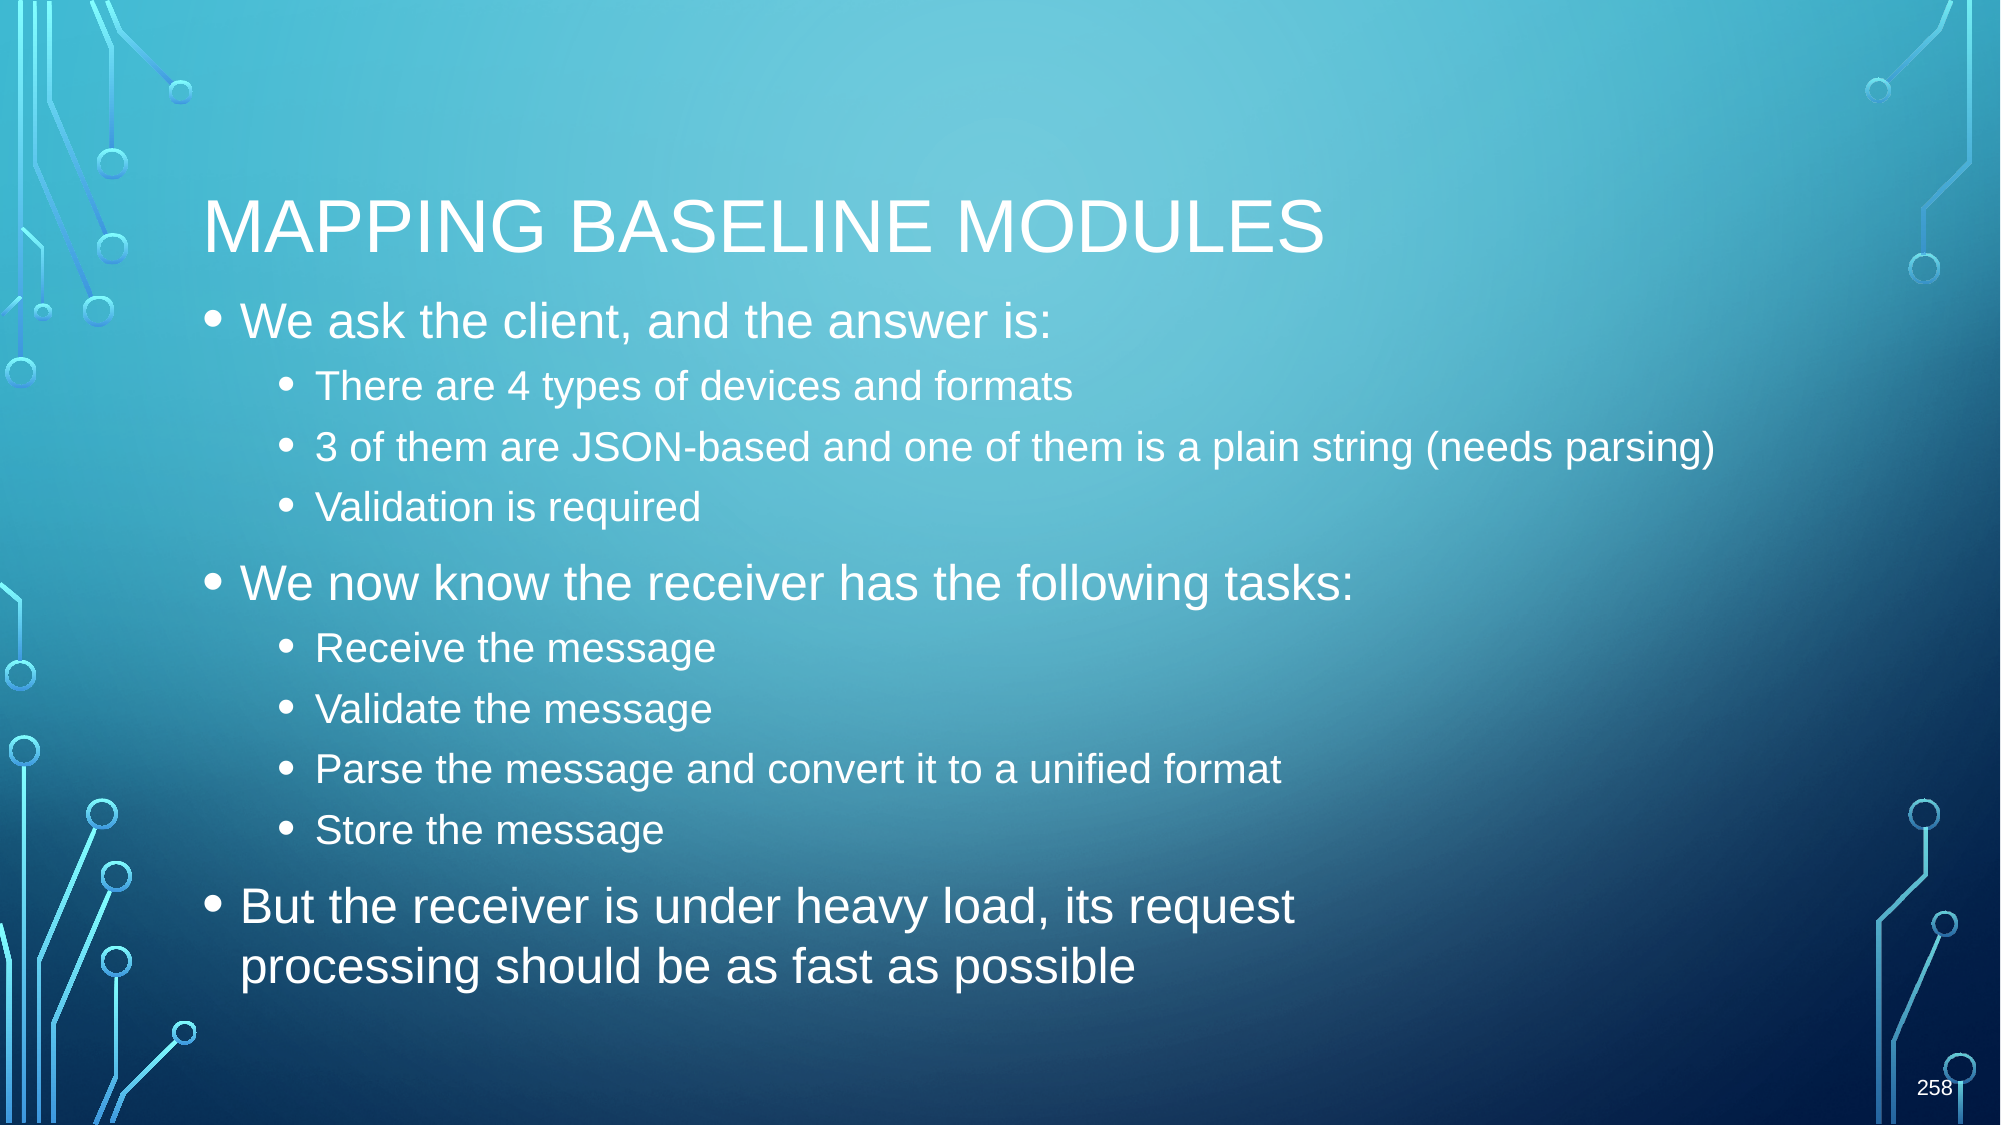

# Mapping baseline Modules
We ask the client, and the answer is:
There are 4 types of devices and formats
3 of them are JSON-based and one of them is a plain string (needs parsing)
Validation is required
We now know the receiver has the following tasks:
Receive the message
Validate the message
Parse the message and convert it to a unified format
Store the message
But the receiver is under heavy load, its request
processing should be as fast as possible

258